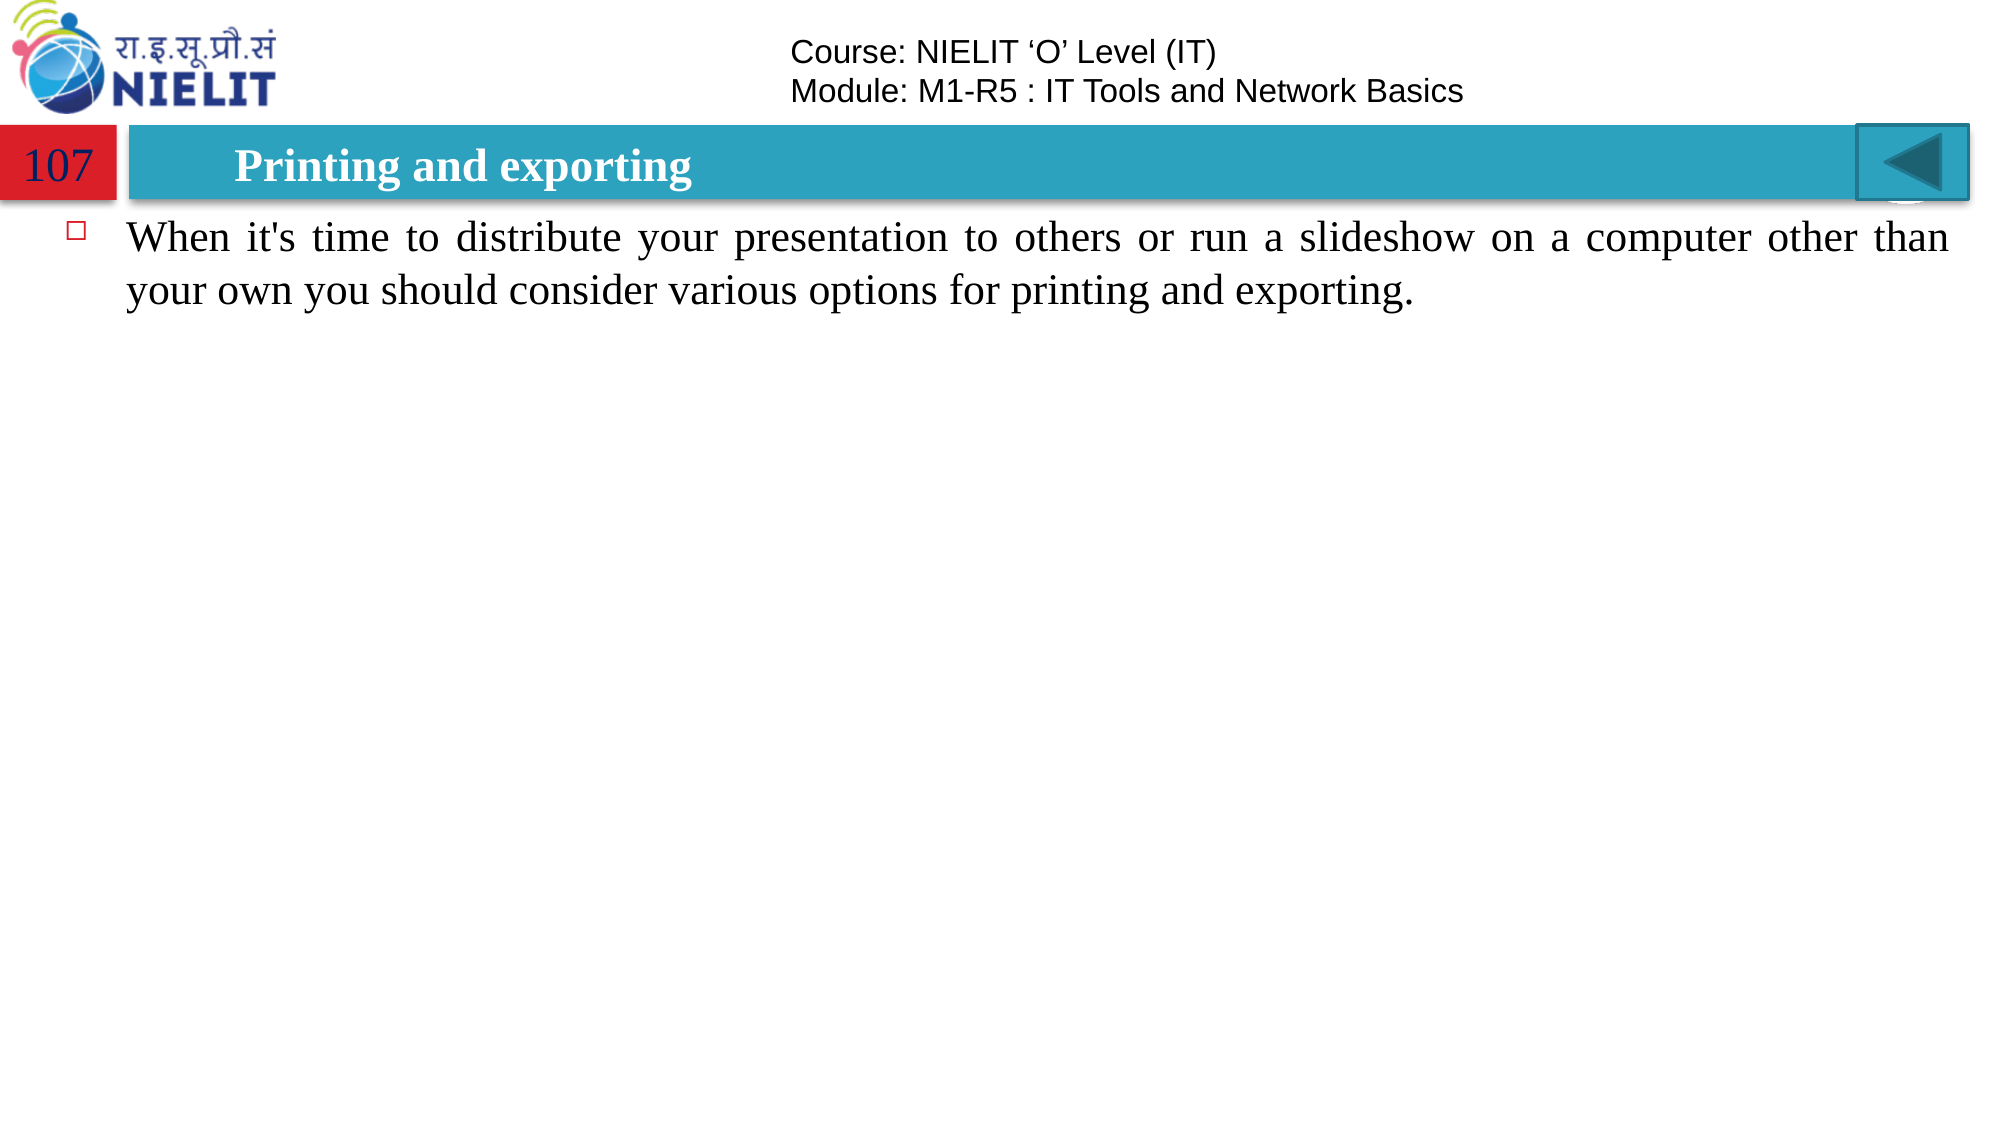

# Printing and exporting
107
When it's time to distribute your presentation to others or run a slideshow on a computer other than your own you should consider various options for printing and exporting.